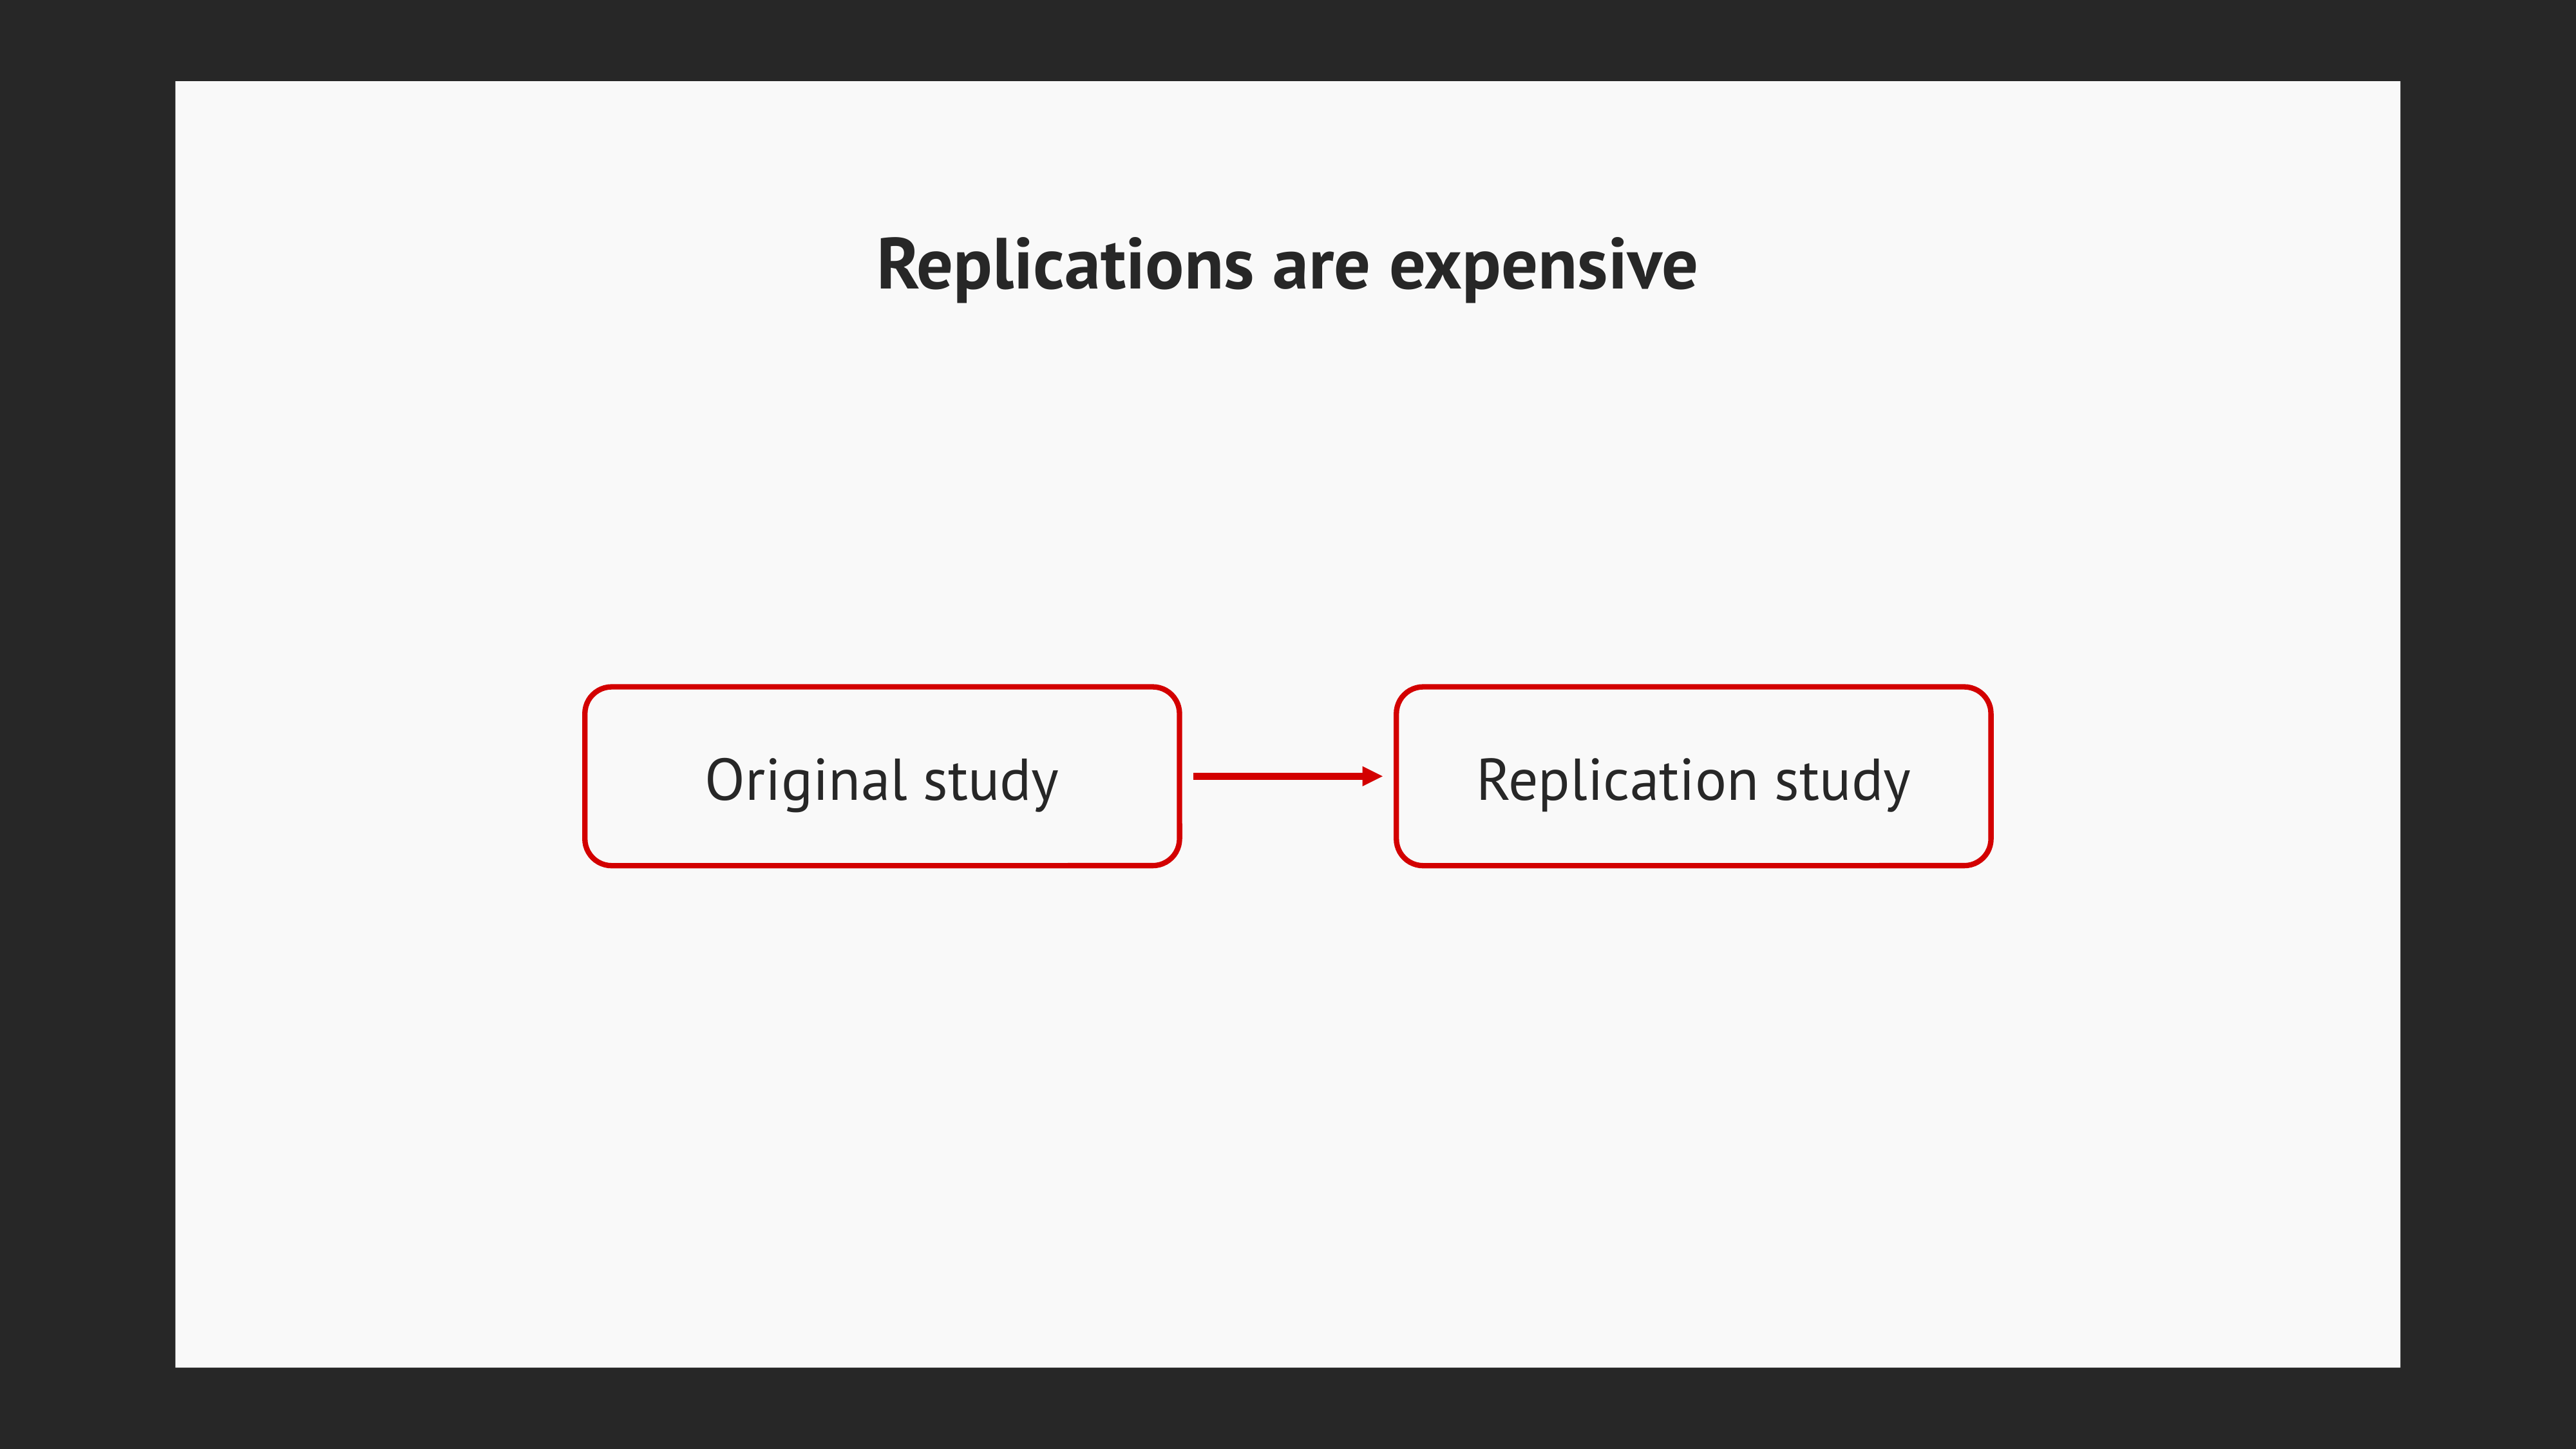

Replications are expensive

Original study
Replication study